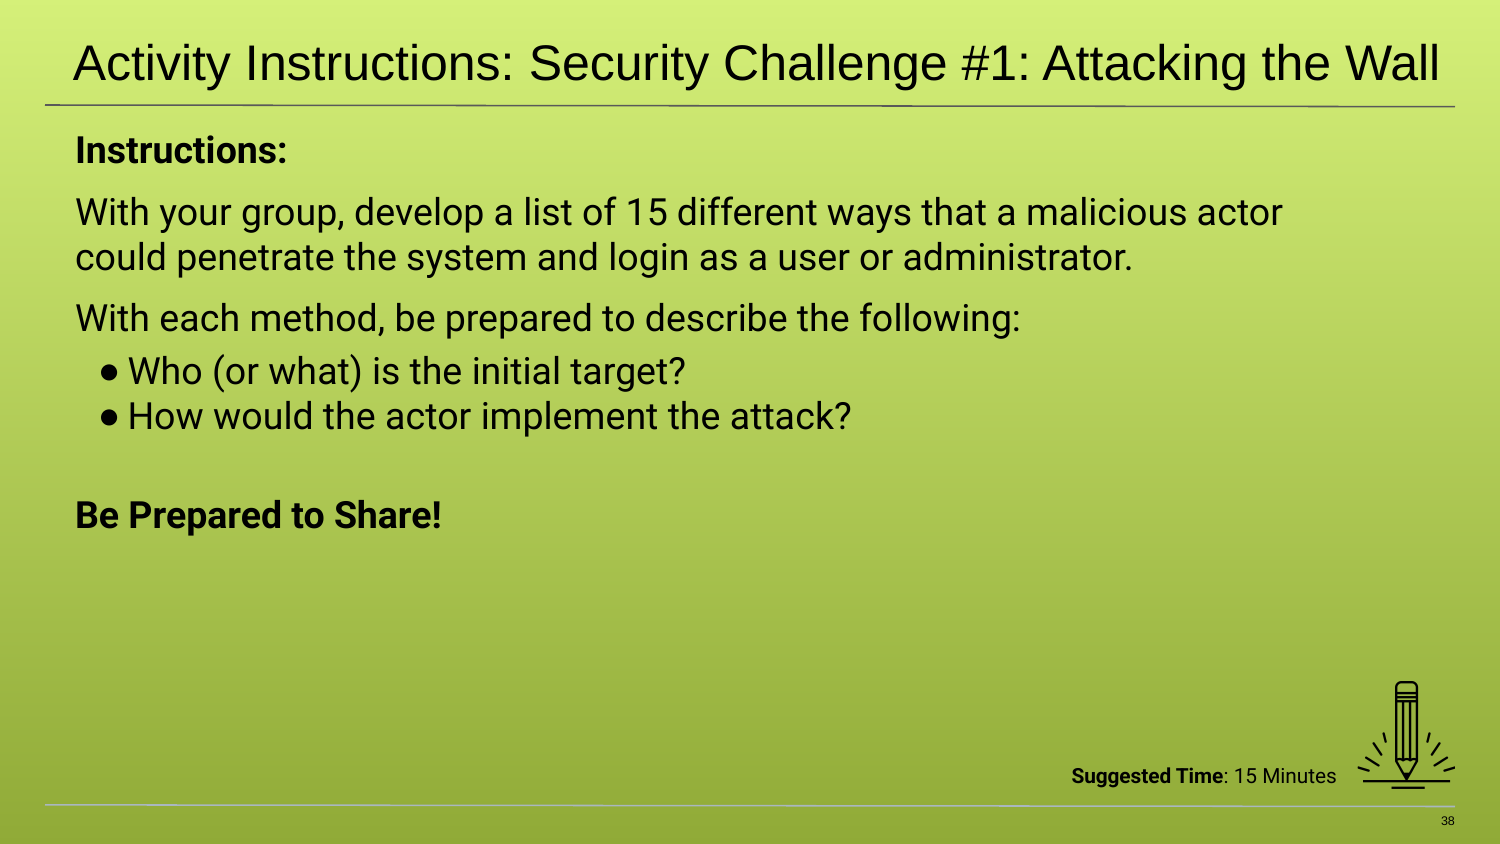

# Activity Instructions: Security Challenge #1: Attacking the Wall
Instructions:
With your group, develop a list of 15 different ways that a malicious actor could penetrate the system and login as a user or administrator.
With each method, be prepared to describe the following:
Who (or what) is the initial target?
How would the actor implement the attack?

Be Prepared to Share!

Suggested Time: 15 Minutes
38